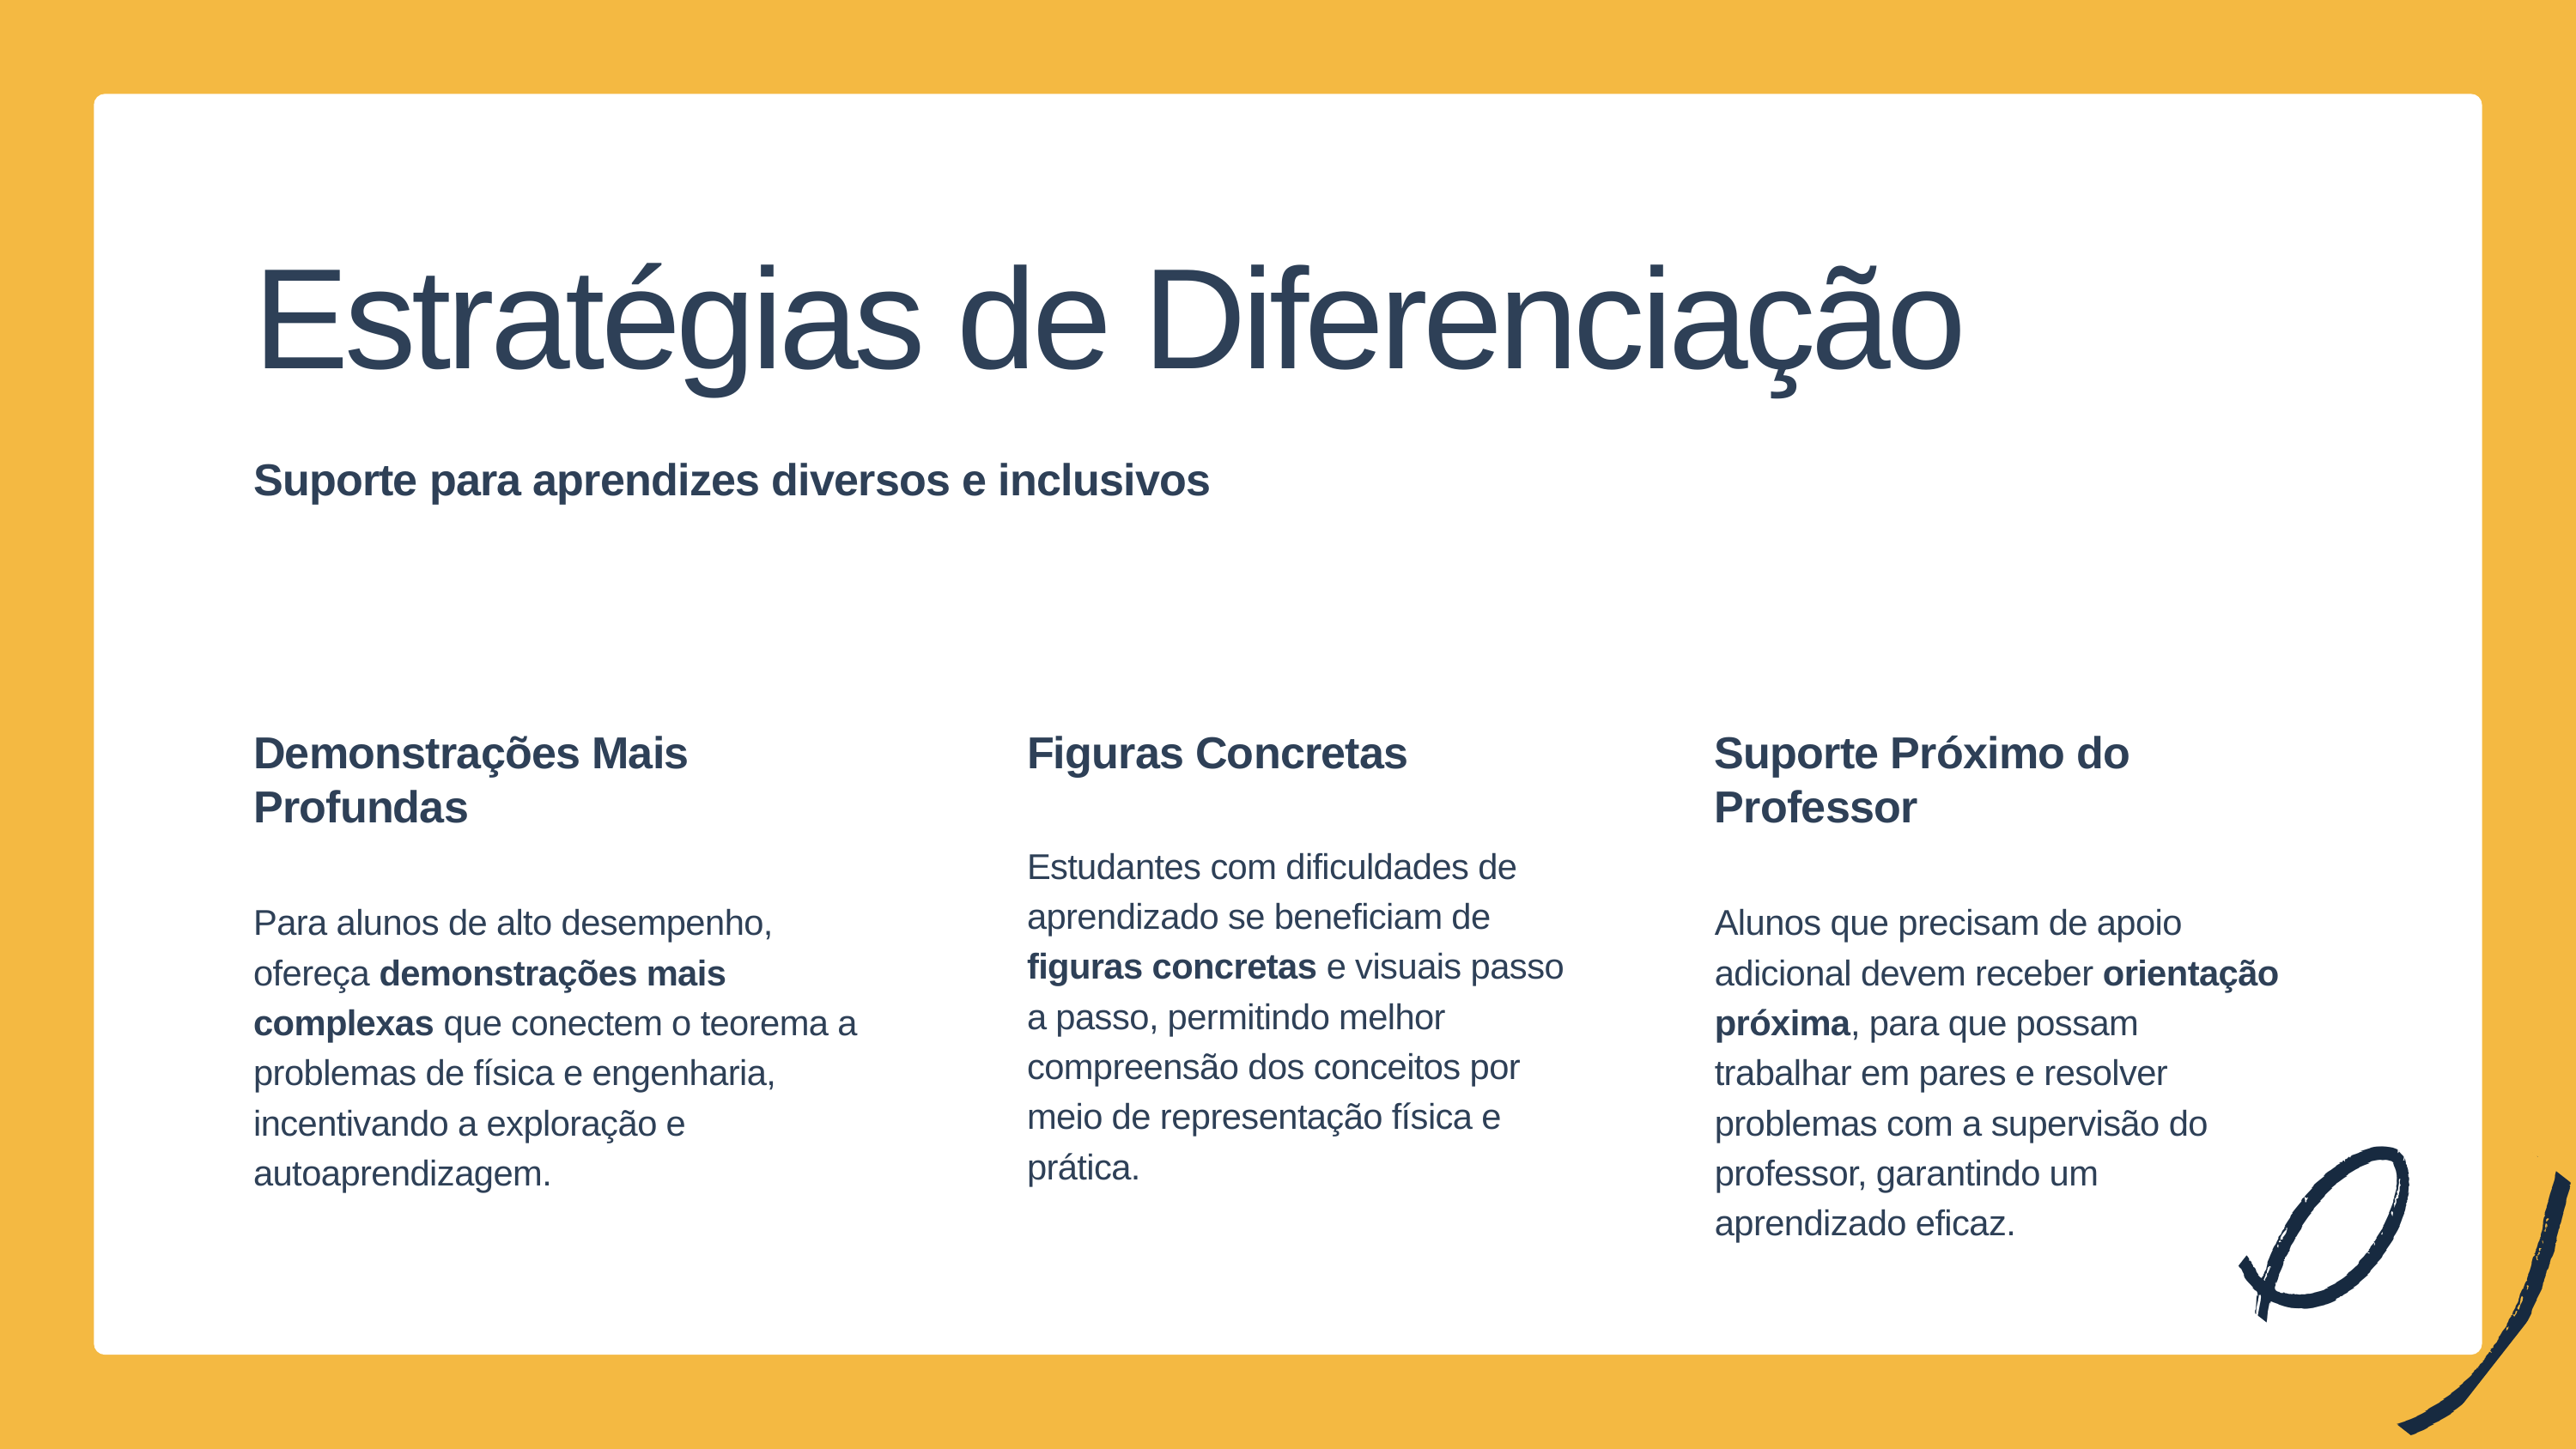

Estratégias de Diferenciação
Suporte para aprendizes diversos e inclusivos
Demonstrações Mais Profundas
Para alunos de alto desempenho, ofereça demonstrações mais complexas que conectem o teorema a problemas de física e engenharia, incentivando a exploração e autoaprendizagem.
Figuras Concretas
Estudantes com dificuldades de aprendizado se beneficiam de figuras concretas e visuais passo a passo, permitindo melhor compreensão dos conceitos por meio de representação física e prática.
Suporte Próximo do Professor
Alunos que precisam de apoio adicional devem receber orientação próxima, para que possam trabalhar em pares e resolver problemas com a supervisão do professor, garantindo um aprendizado eficaz.

11